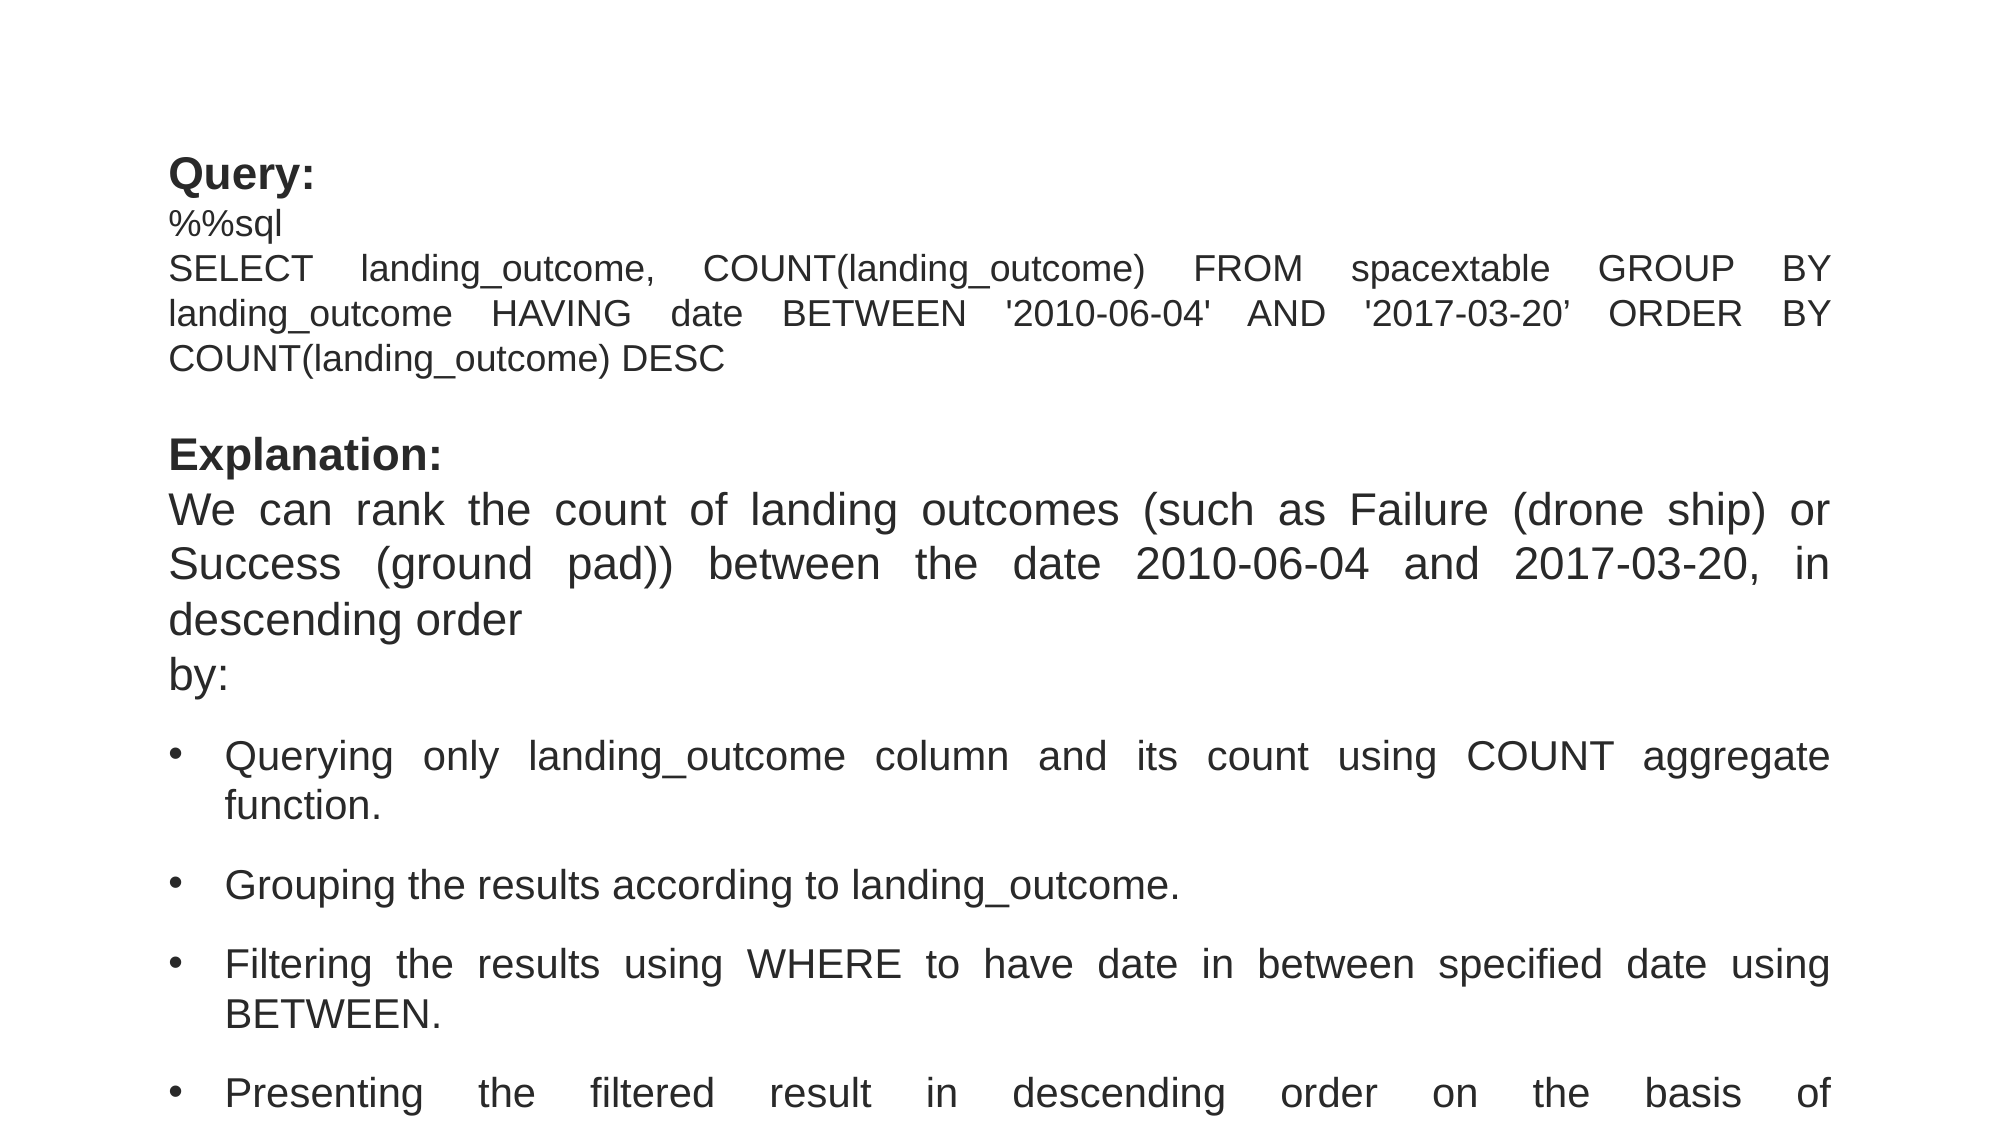

Query:
%%sql
SELECT landing_outcome, COUNT(landing_outcome) FROM spacextable GROUP BY landing_outcome HAVING date BETWEEN '2010-06-04' AND '2017-03-20’ ORDER BY COUNT(landing_outcome) DESC

Explanation:
We can rank the count of landing outcomes (such as Failure (drone ship) or Success (ground pad)) between the date 2010-06-04 and 2017-03-20, in descending order
by:
Querying only landing_outcome column and its count using COUNT aggregate function.
Grouping the results according to landing_outcome.
Filtering the results using WHERE to have date in between specified date using BETWEEN.
Presenting the filtered result in descending order on the basis of COUNT(landing_outcome) using ORDER BY keyword.